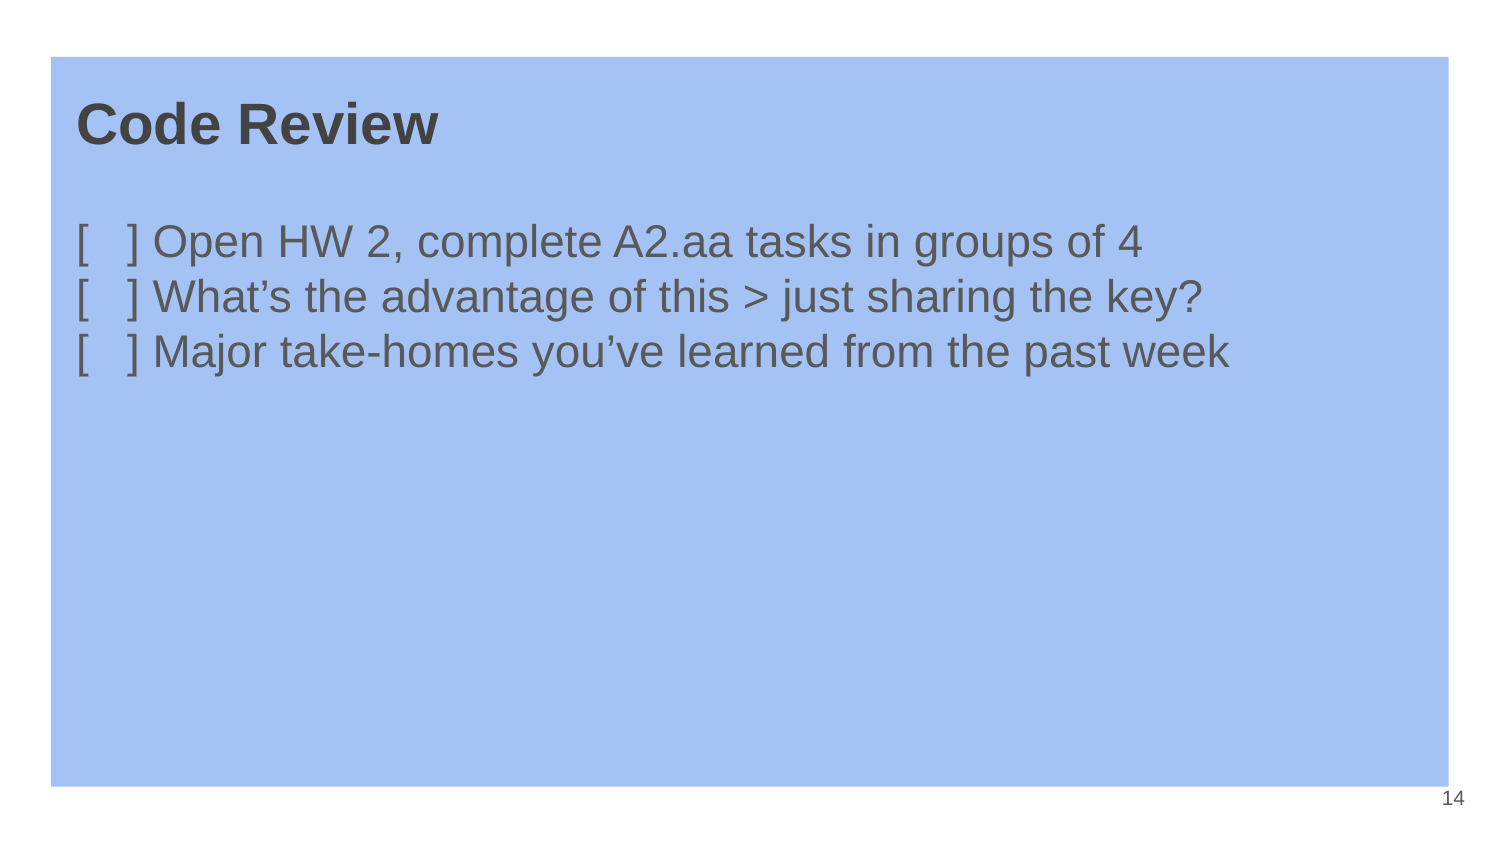

# Code Review
[   ] Open HW 2, complete A2.aa tasks in groups of 4
[   ] What’s the advantage of this > just sharing the key?
[   ] Major take-homes you’ve learned from the past week
14